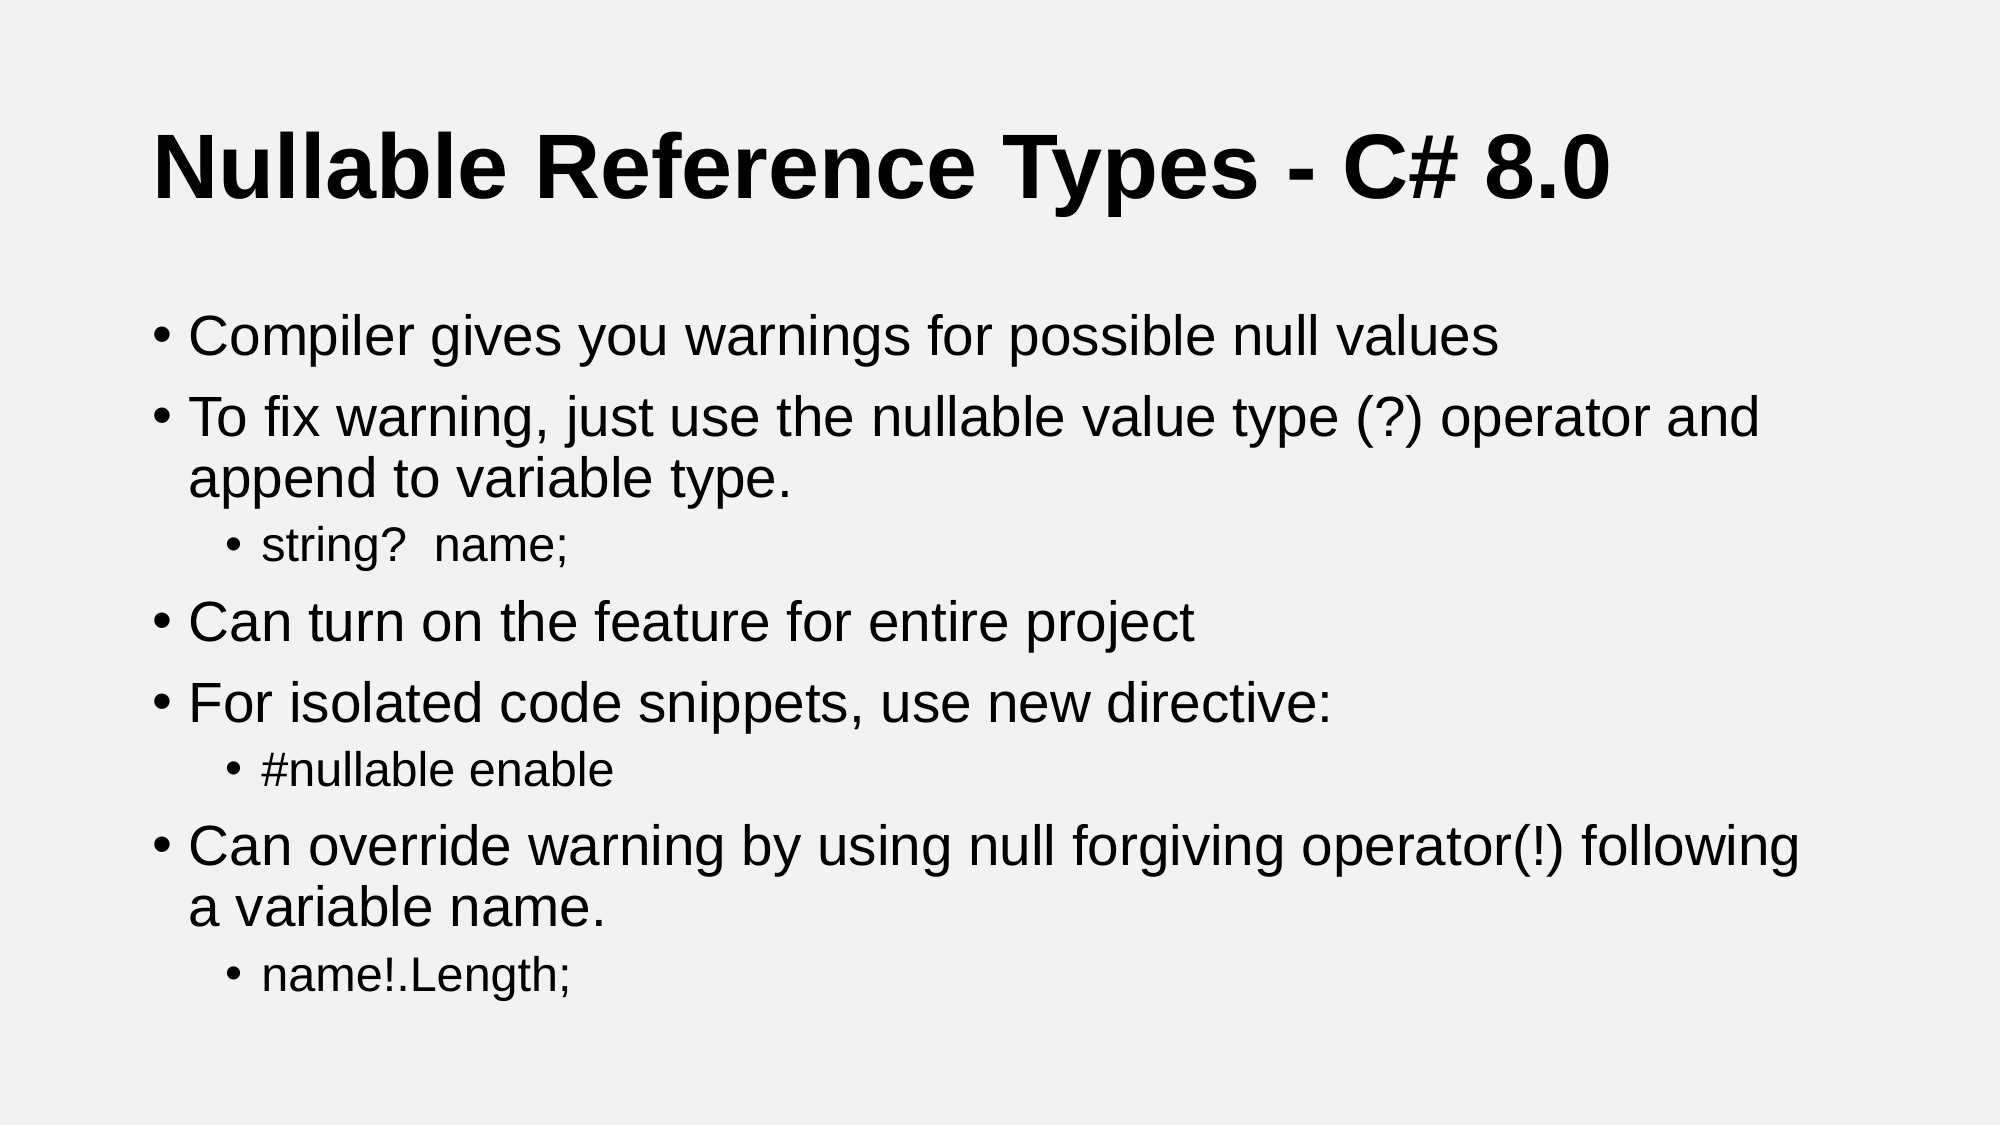

# Nullable Reference Types - C# 8.0
Compiler gives you warnings for possible null values
To fix warning, just use the nullable value type (?) operator and append to variable type.
string?  name;
Can turn on the feature for entire project
For isolated code snippets, use new directive:
#nullable enable
Can override warning by using null forgiving operator(!) following a variable name.
name!.Length;